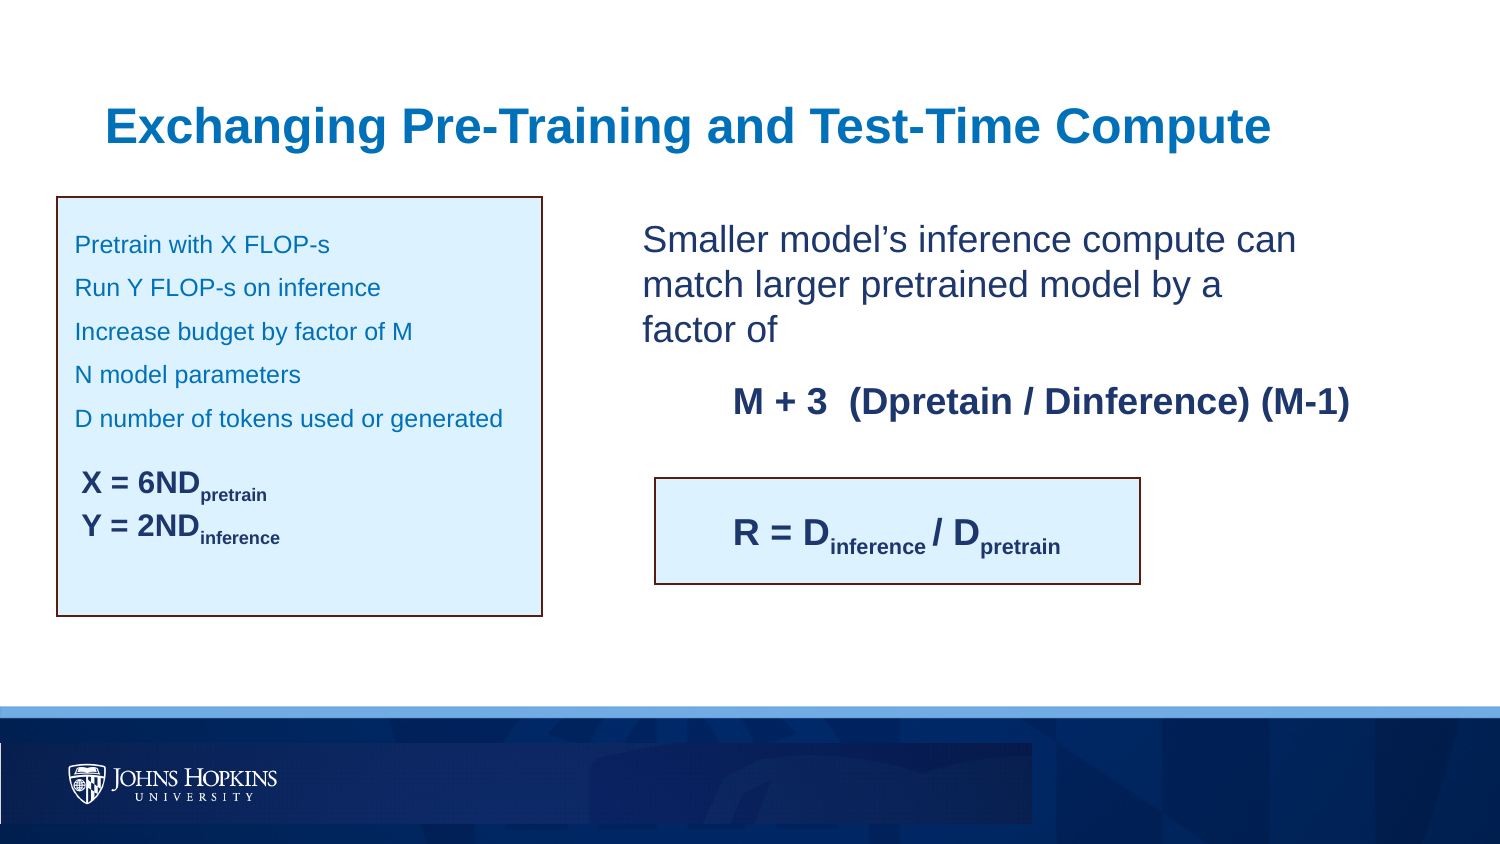

# Exchanging Pre-Training and Test-Time Compute

Smaller model’s inference compute can match larger pretrained model by a factor of

Pretrain with X FLOP-s
Run Y FLOP-s on inference
Increase budget by factor of M
N model parameters
D number of tokens used or generated
M + 3  (Dpretain / Dinference) (M-1)
X = 6NDpretrain
Y = 2NDinference

R = Dinference / Dpretrain